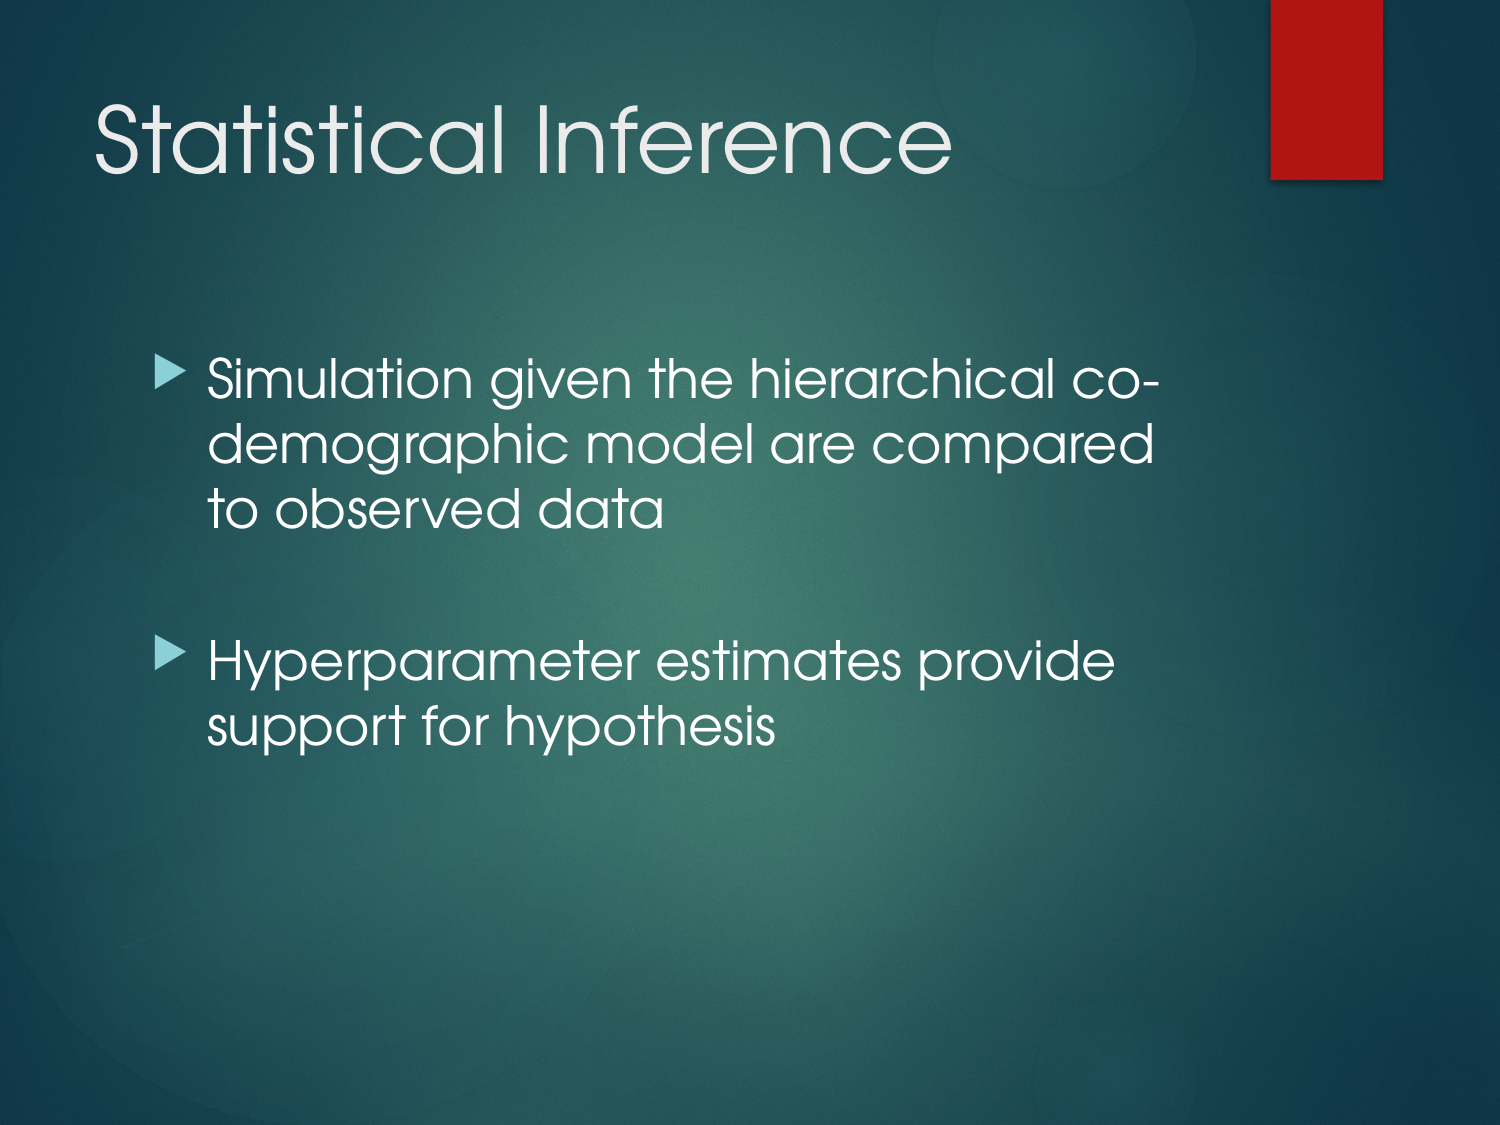

Statistical Inference
Simulation given the hierarchical co-demographic model are compared to observed data

Hyperparameter estimates provide support for hypothesis